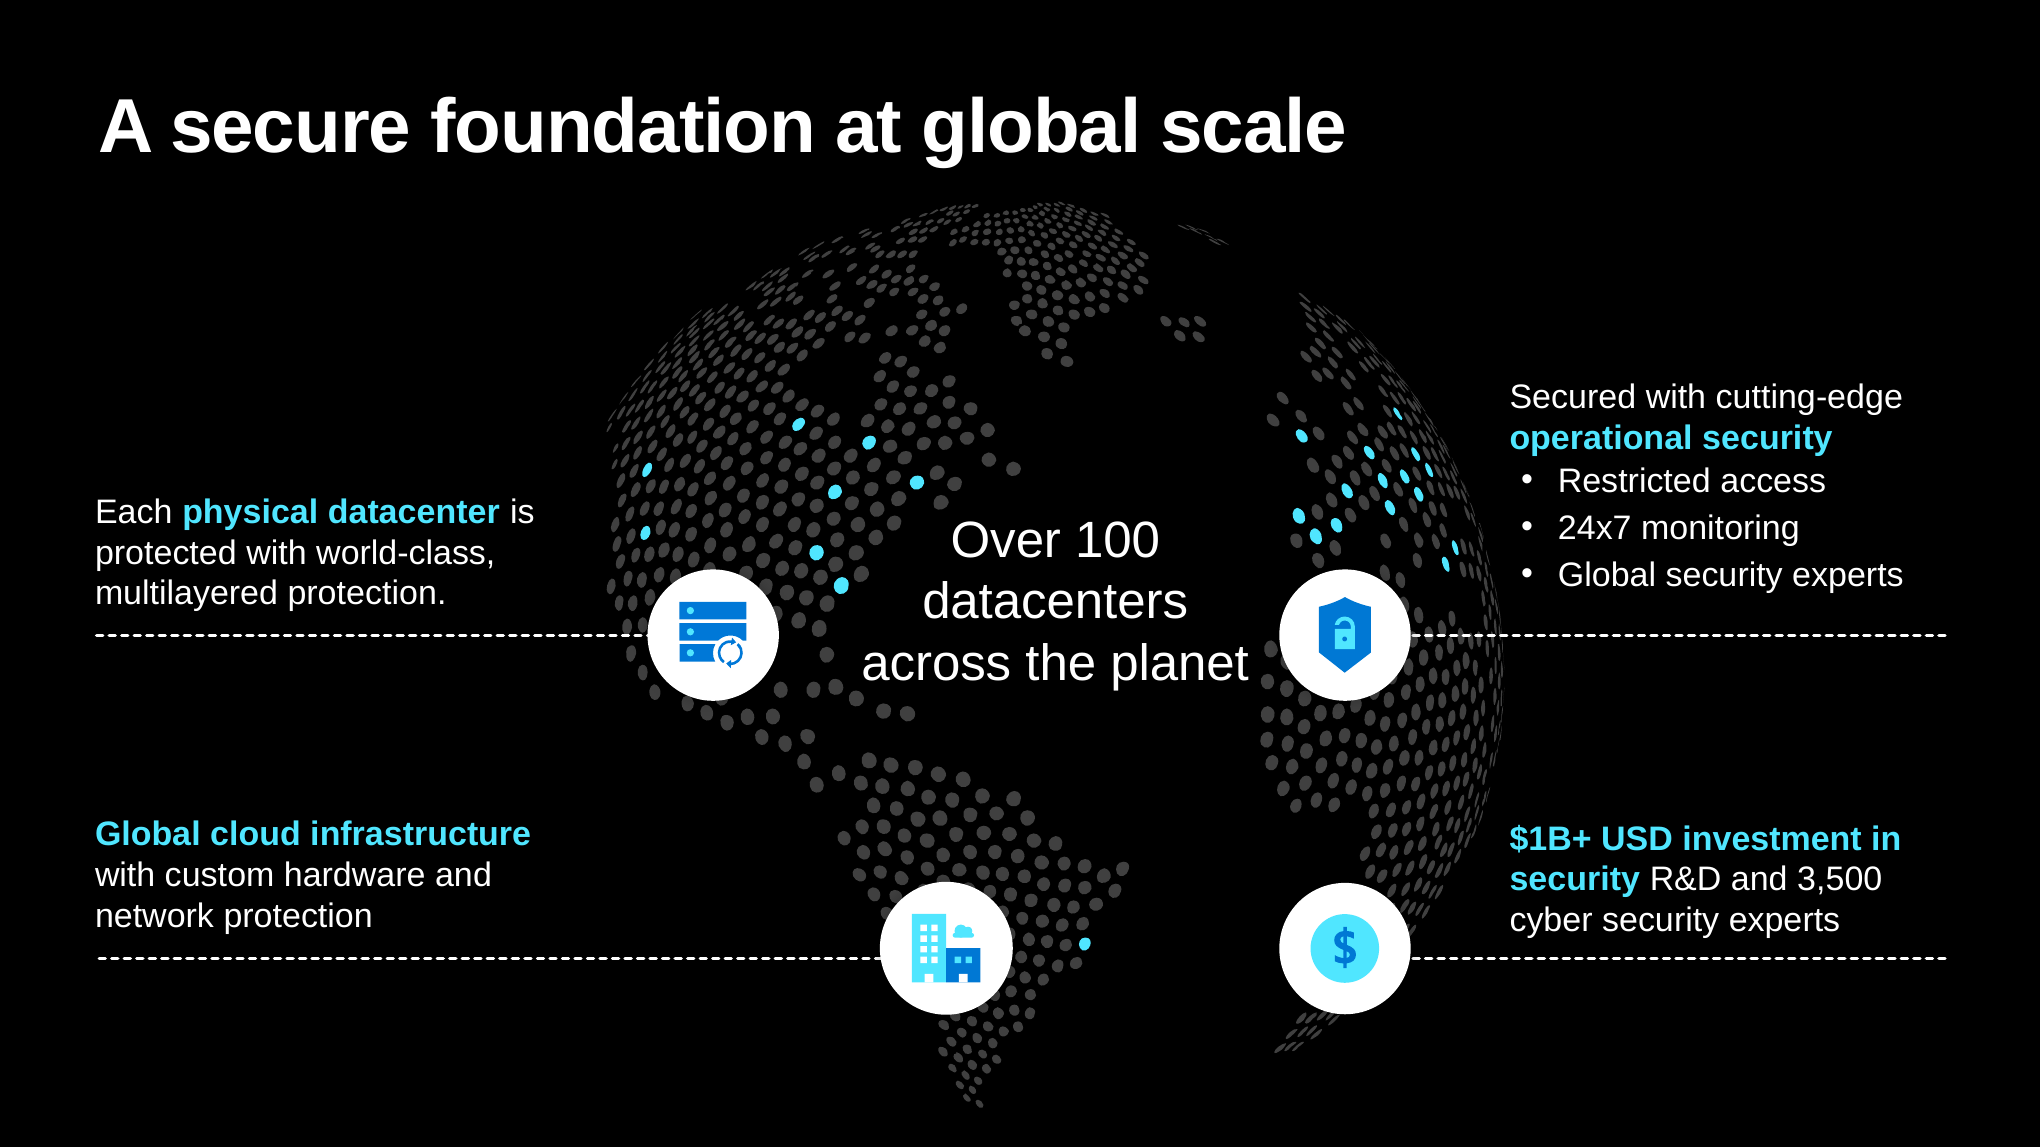

# A secure foundation at global scale

Secured with cutting-edge operational security
Restricted access
24x7 monitoring
Global security experts
Each physical datacenter is protected with world-class, multilayered protection.
Over 100 datacenters across the planet

Global cloud infrastructure with custom hardware and network protection
$1B+ USD investment in security R&D and 3,500 cyber security experts